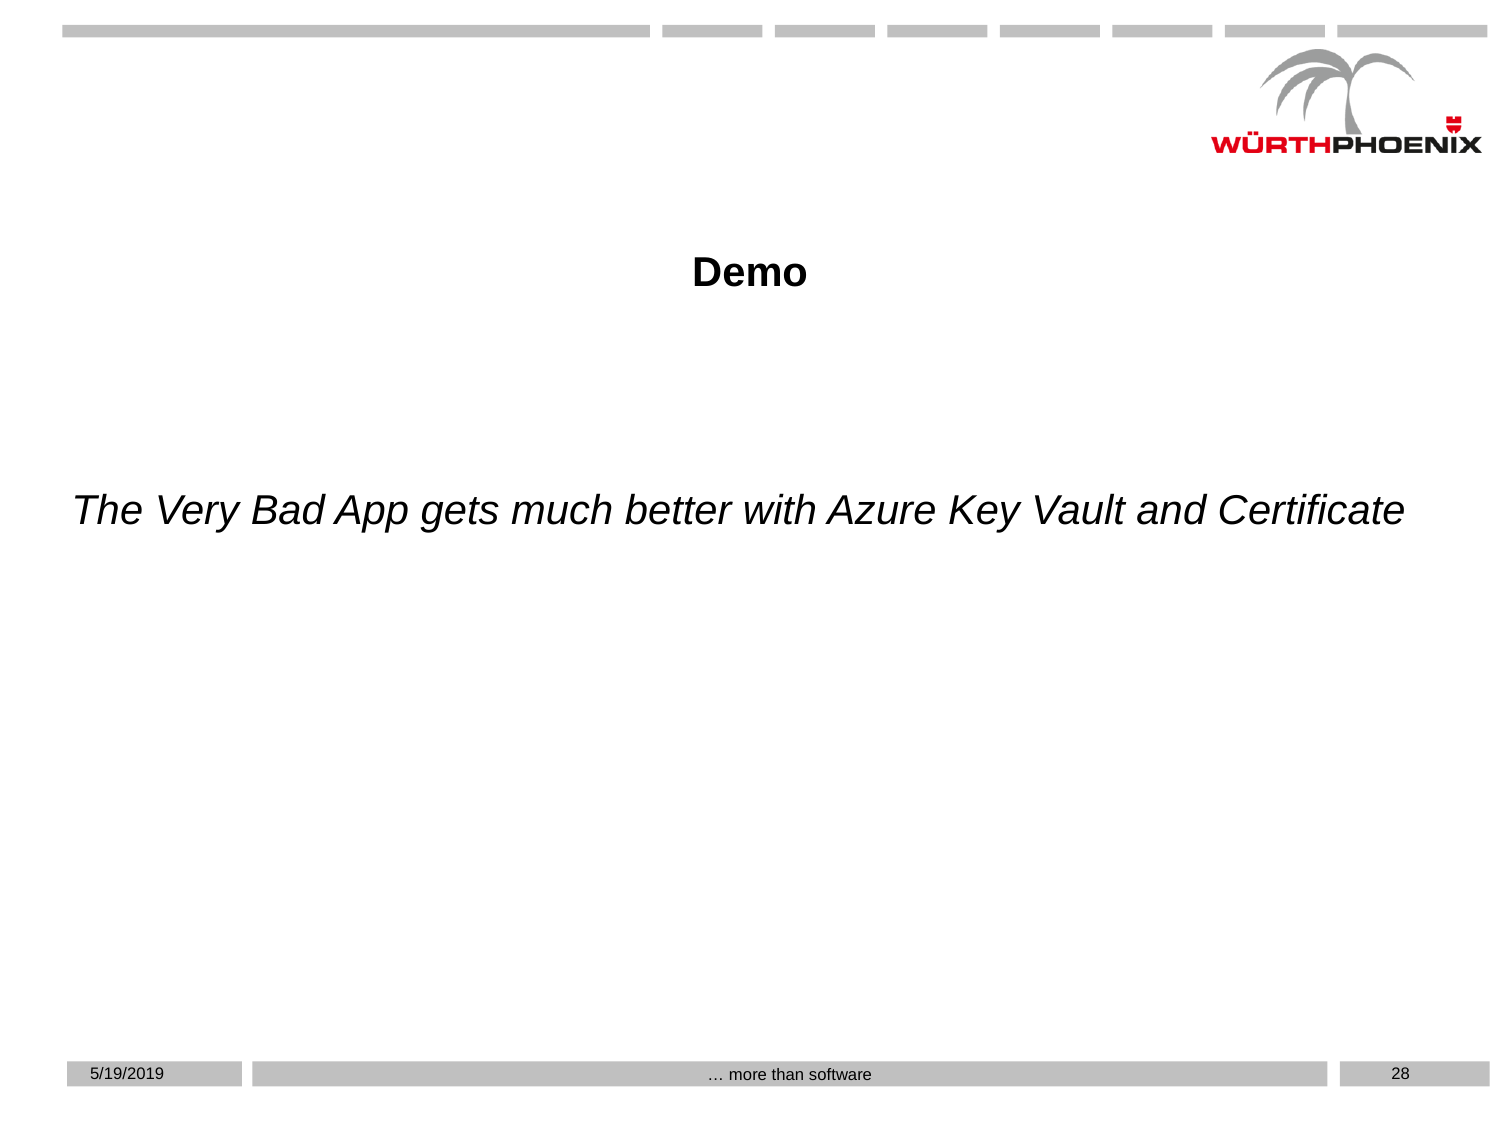

Demo
The Very Bad App gets much better with Azure Key Vault and Certificate

5/19/2019
28